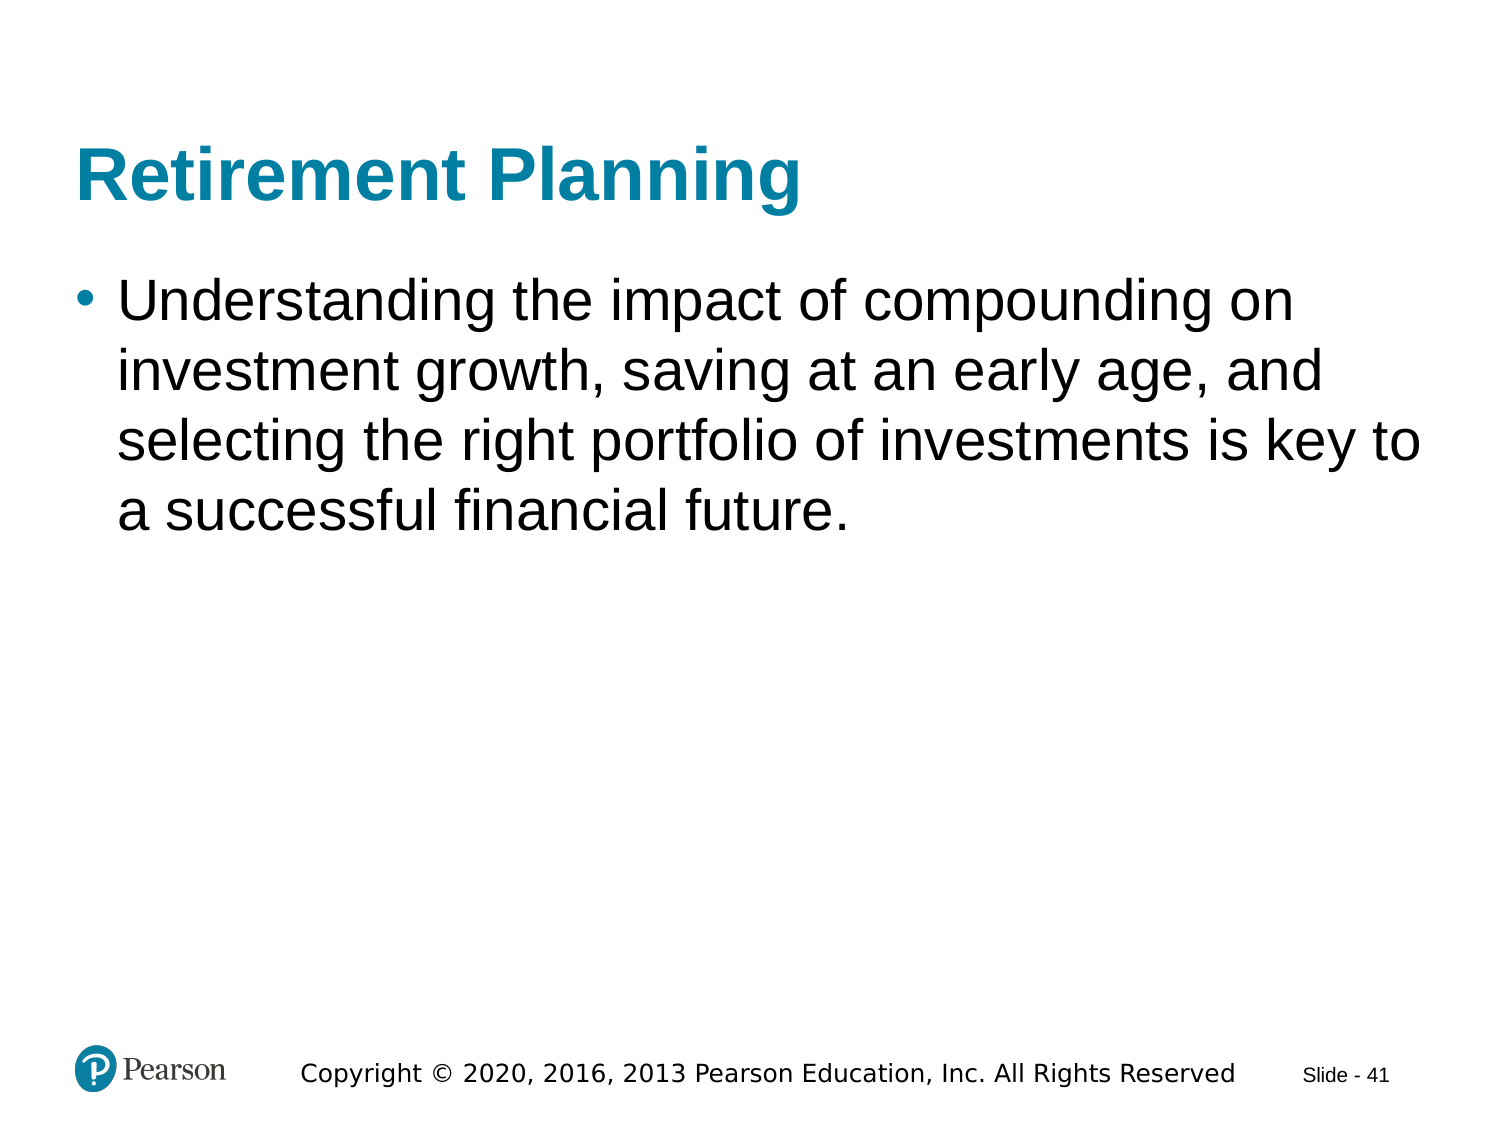

# Retirement Planning
Understanding the impact of compounding on investment growth, saving at an early age, and selecting the right portfolio of investments is key to a successful financial future.